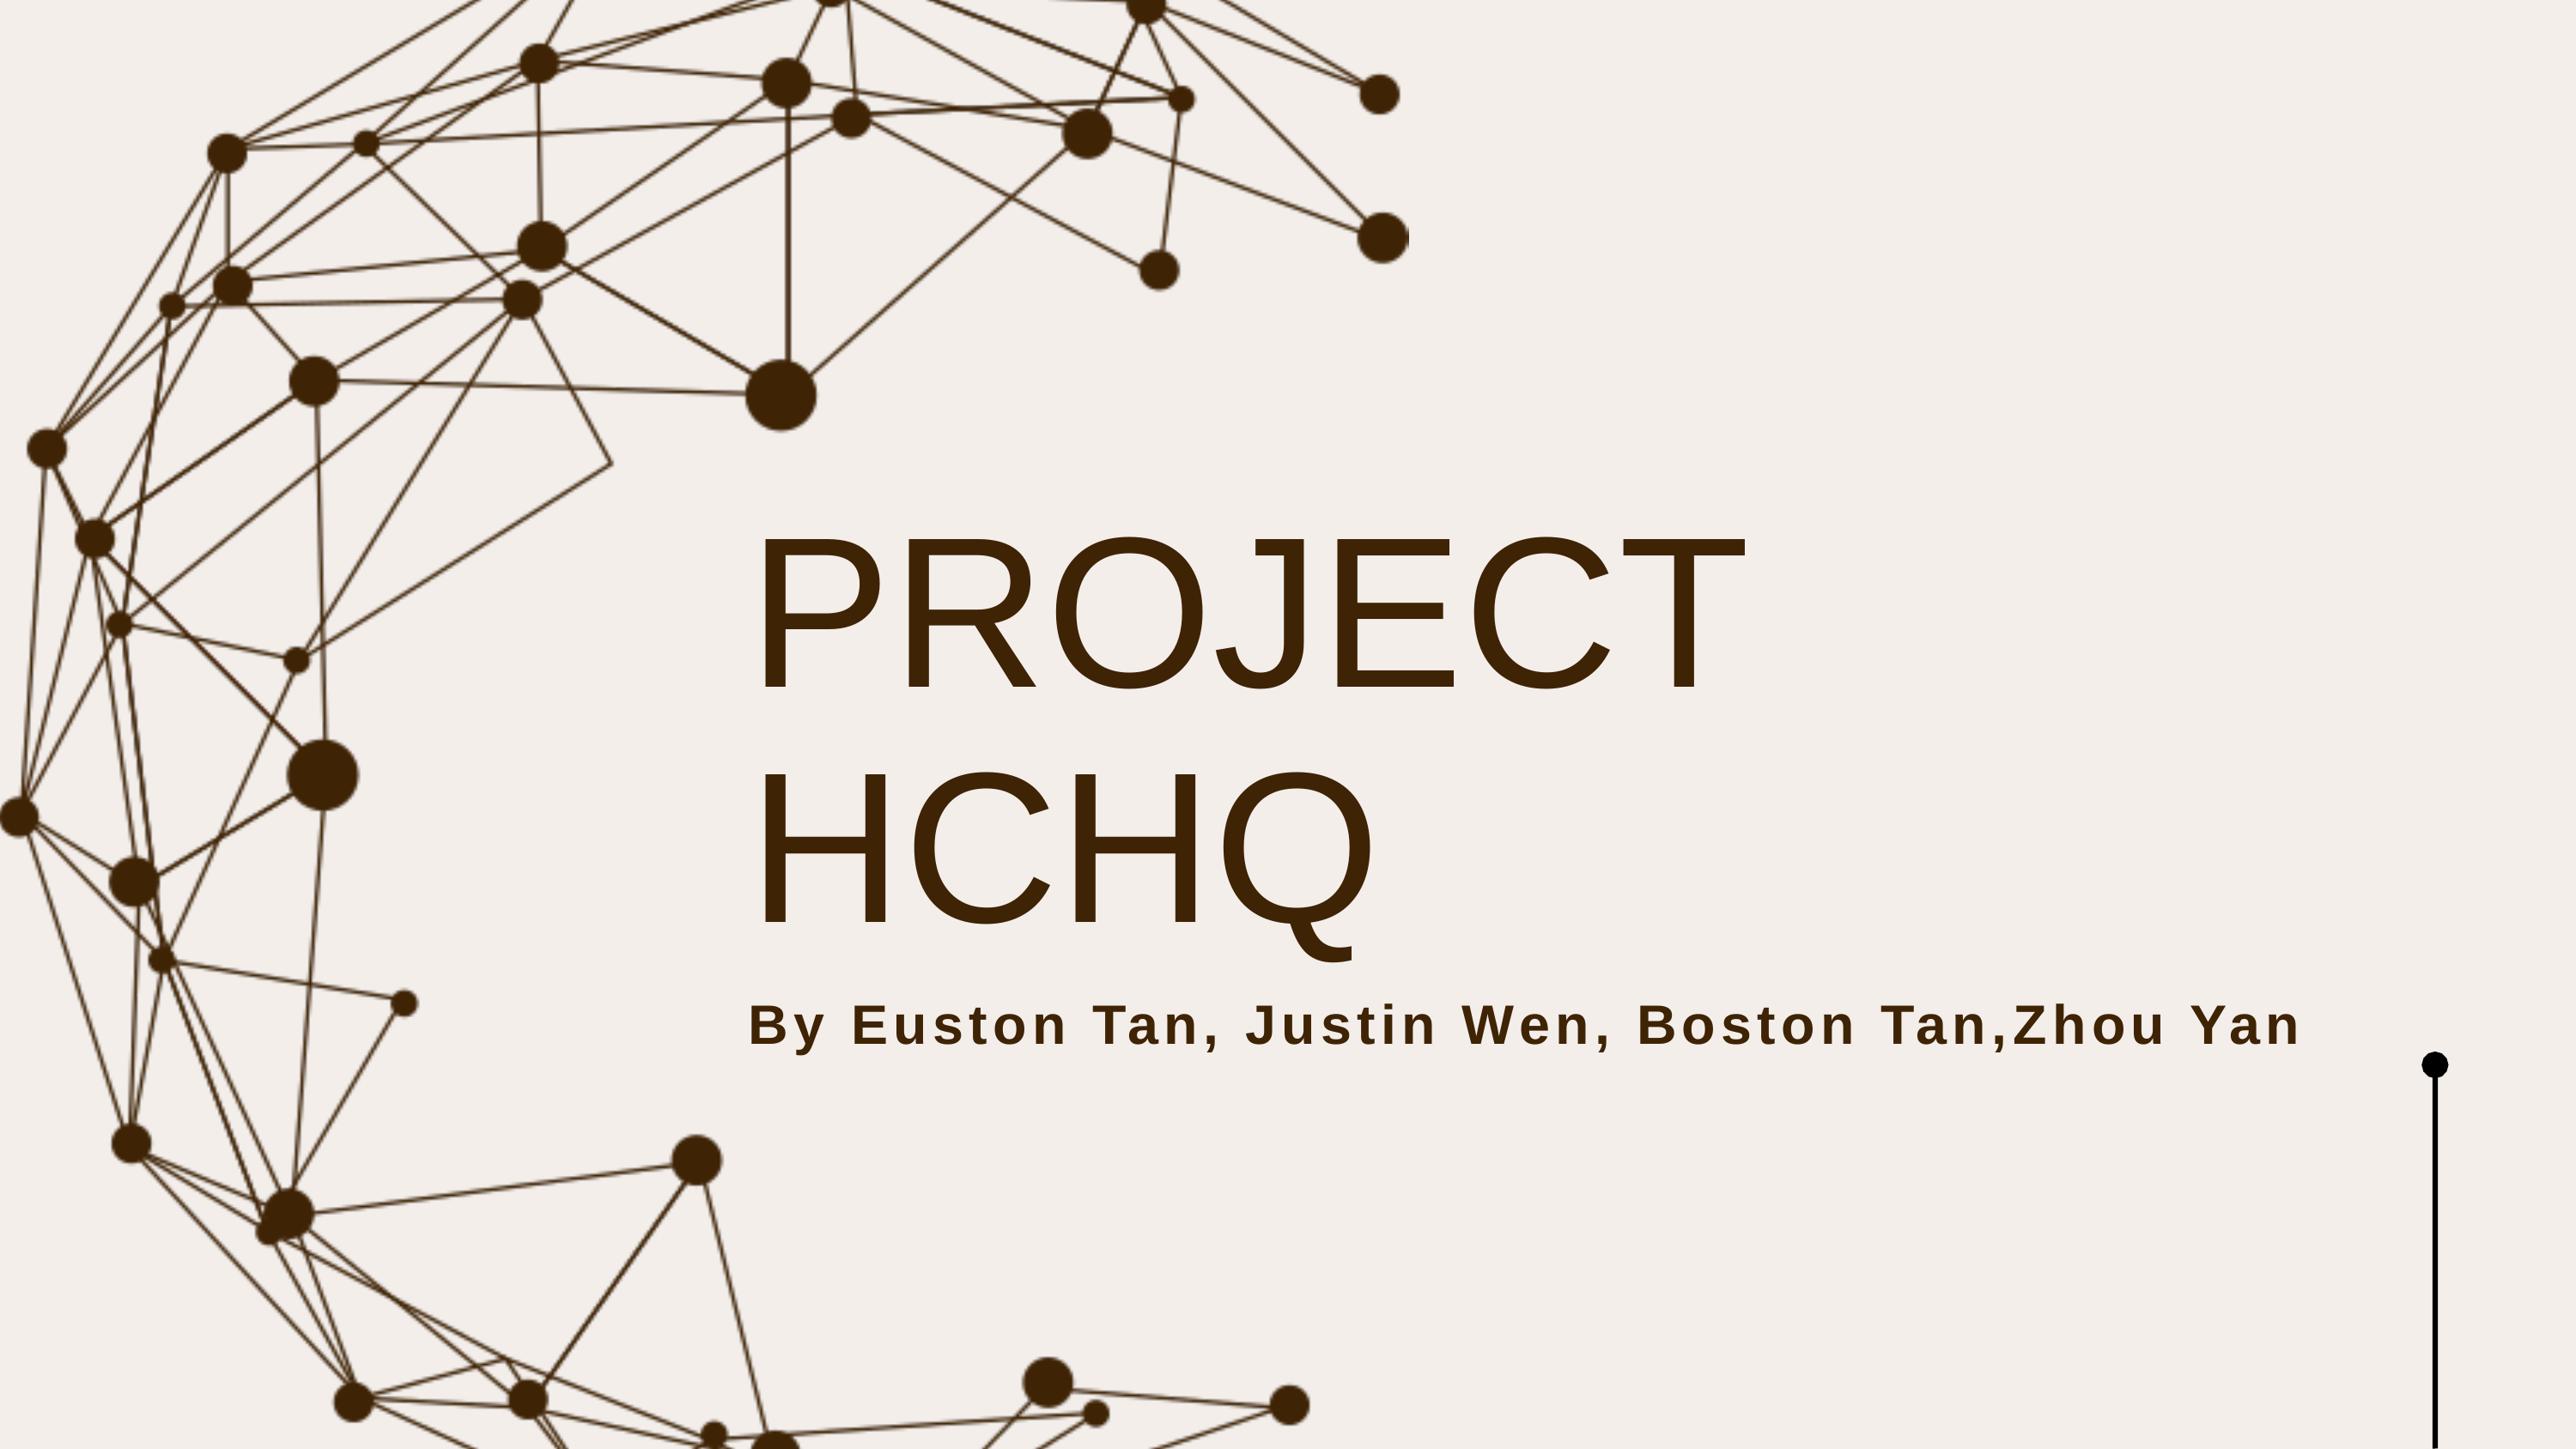

PROJECT HCHQ
By Euston Tan, Justin Wen, Boston Tan,Zhou Yan